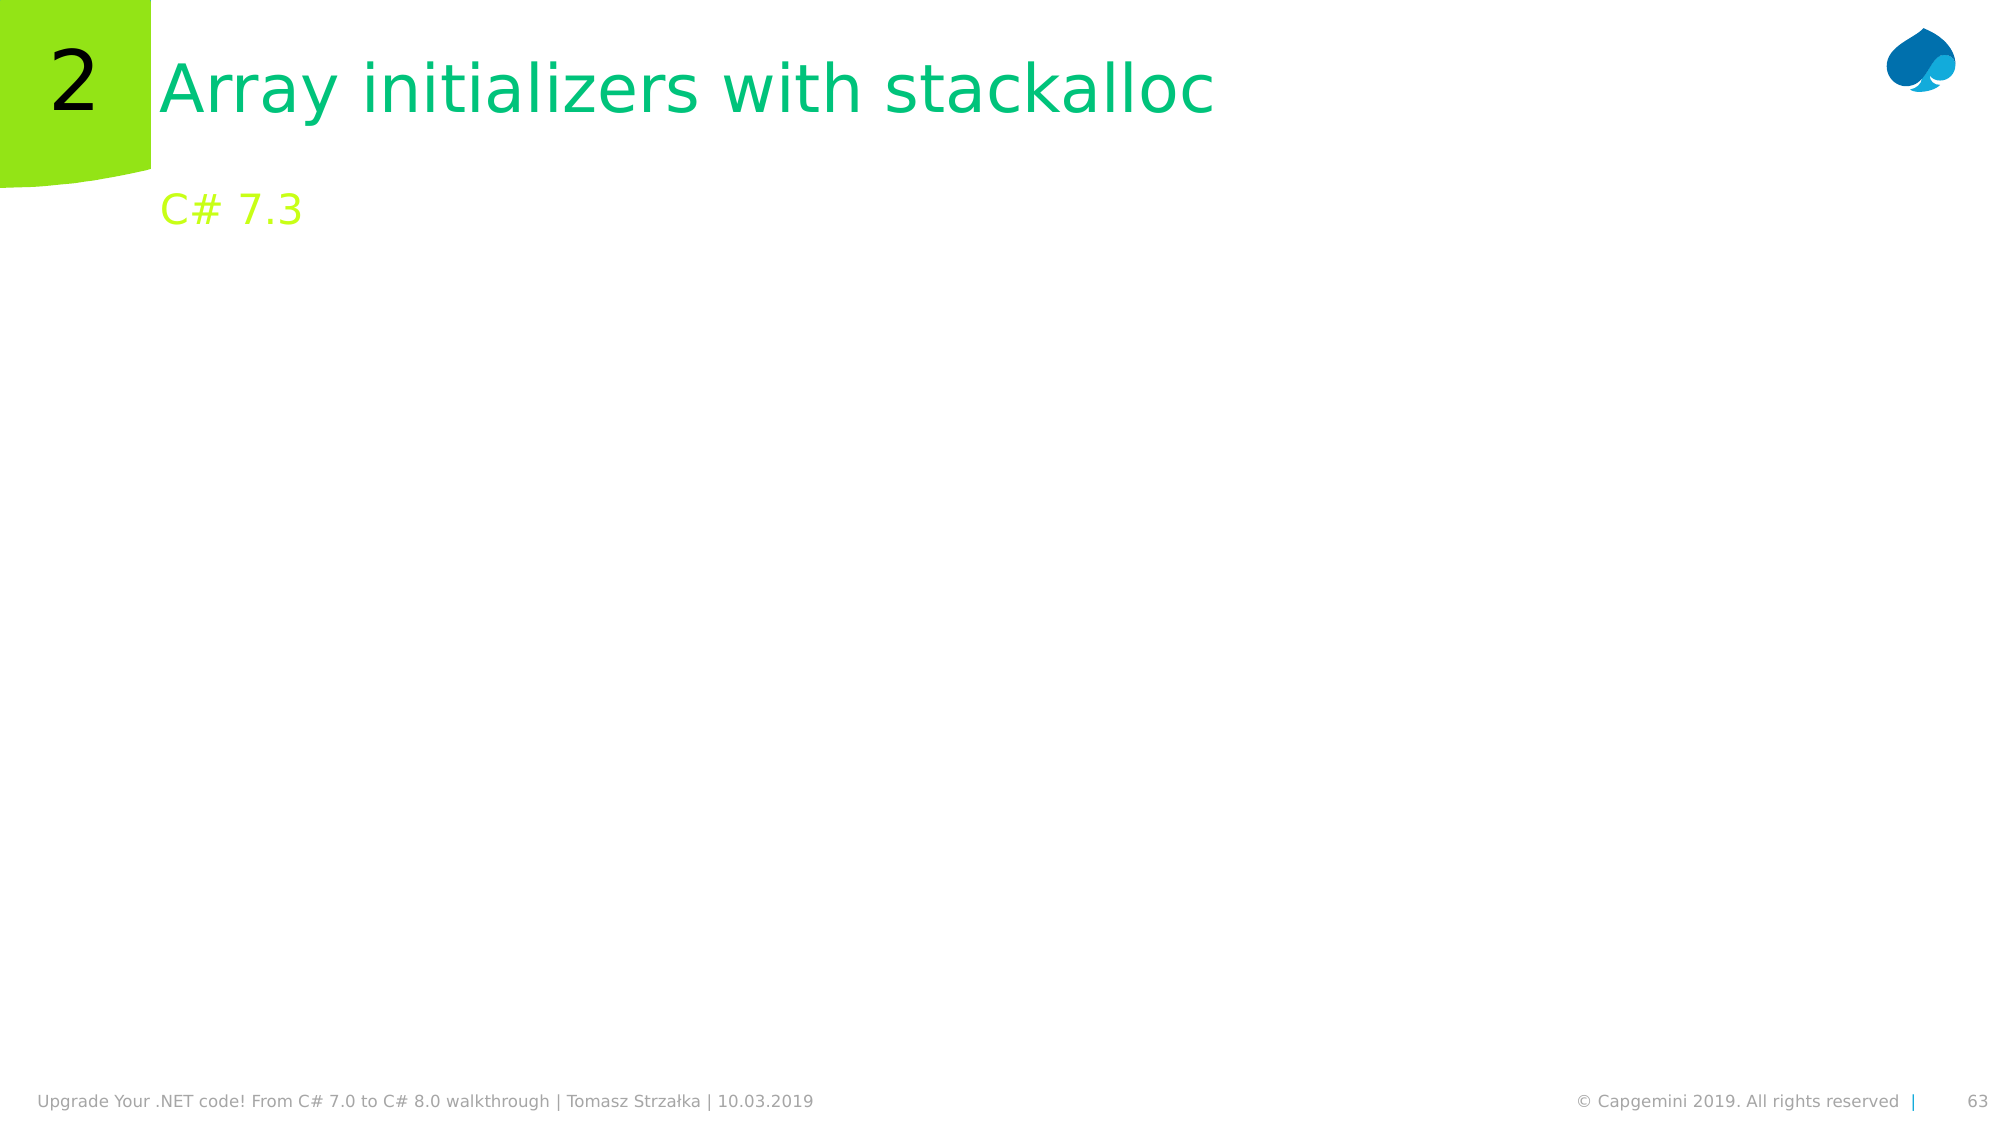

# Array initializers with stackalloc
2
C# 7.3